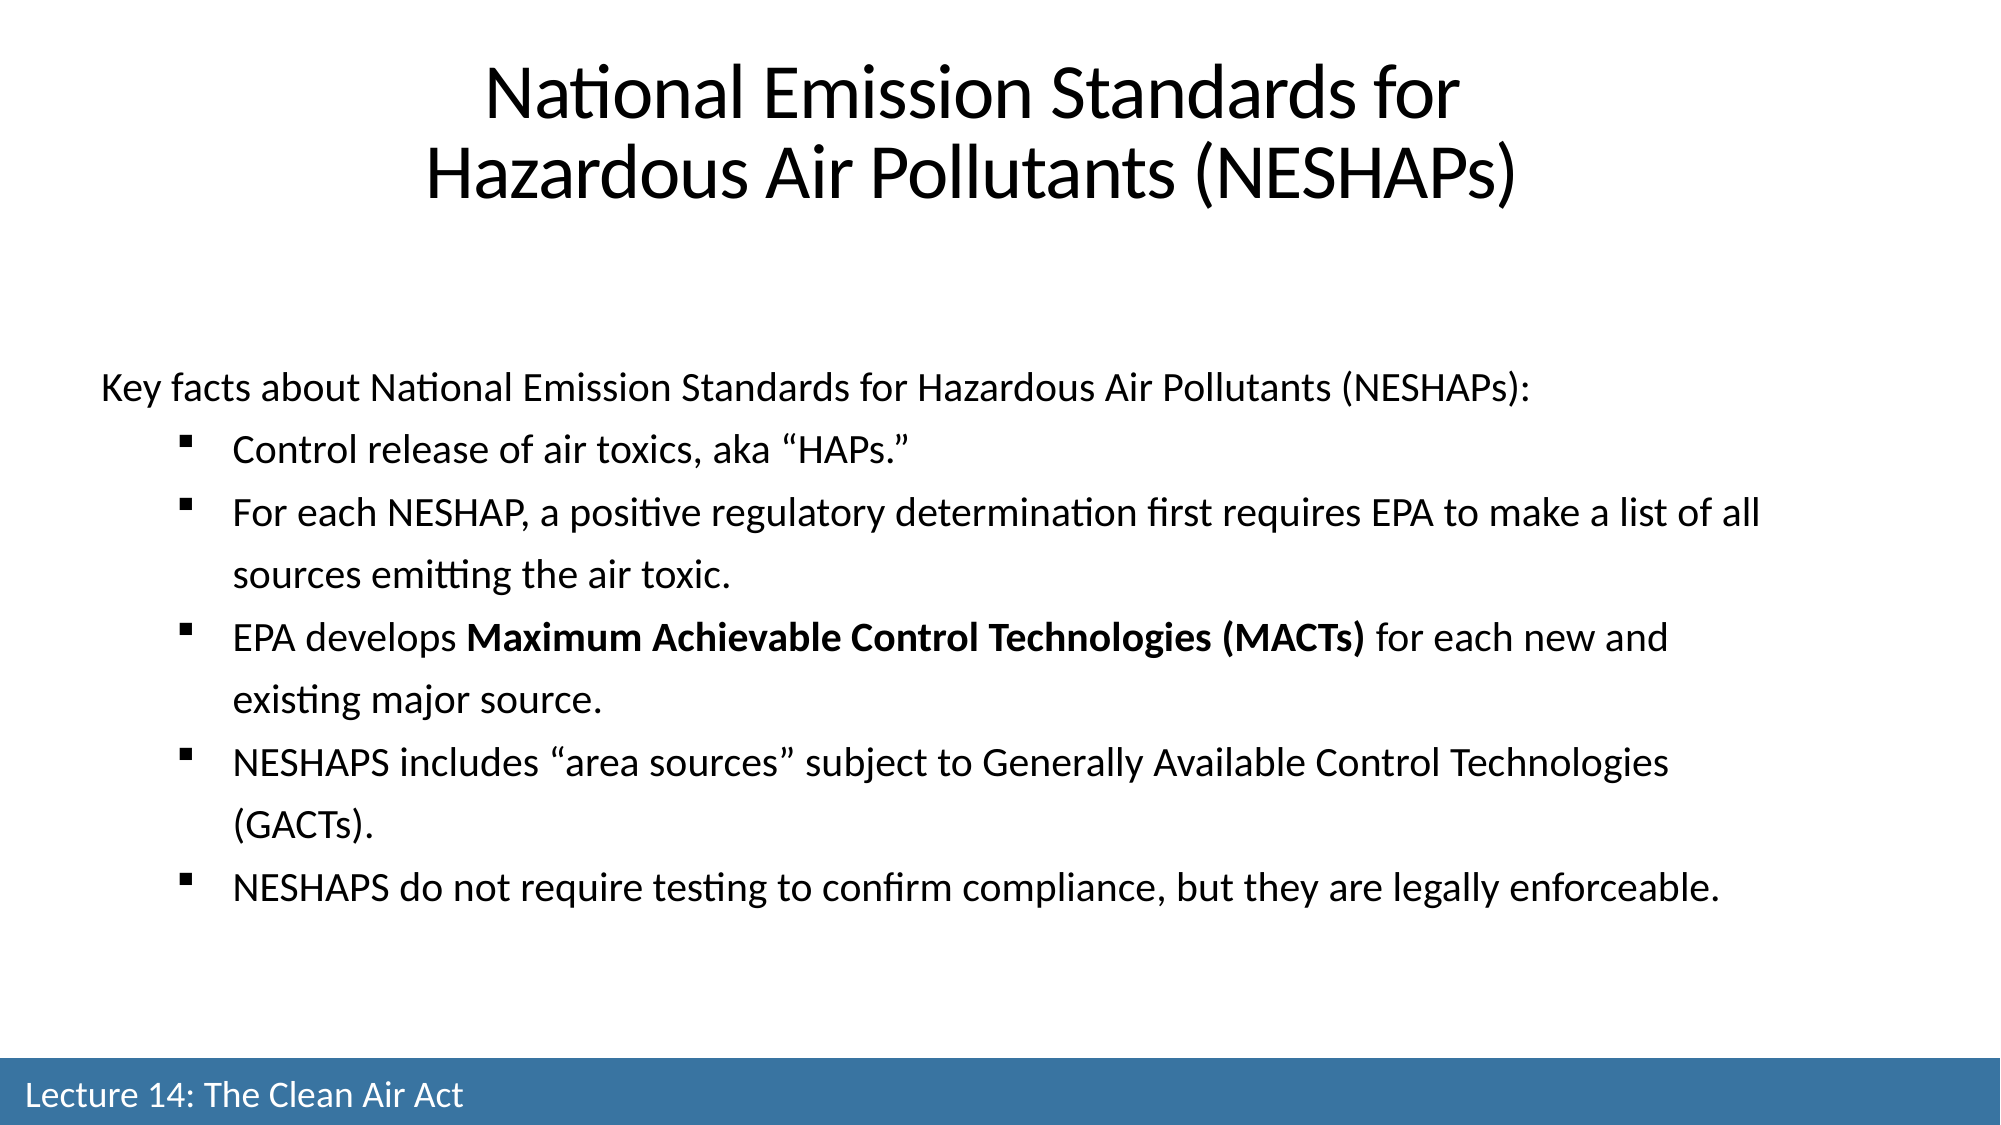

National Emission Standards for Hazardous Air Pollutants (NESHAPs)
Key facts about National Emission Standards for Hazardous Air Pollutants (NESHAPs):
Control release of air toxics, aka “HAPs.”
For each NESHAP, a positive regulatory determination first requires EPA to make a list of all sources emitting the air toxic.
EPA develops Maximum Achievable Control Technologies (MACTs) for each new and existing major source.
NESHAPS includes “area sources” subject to Generally Available Control Technologies (GACTs).
NESHAPS do not require testing to confirm compliance, but they are legally enforceable.